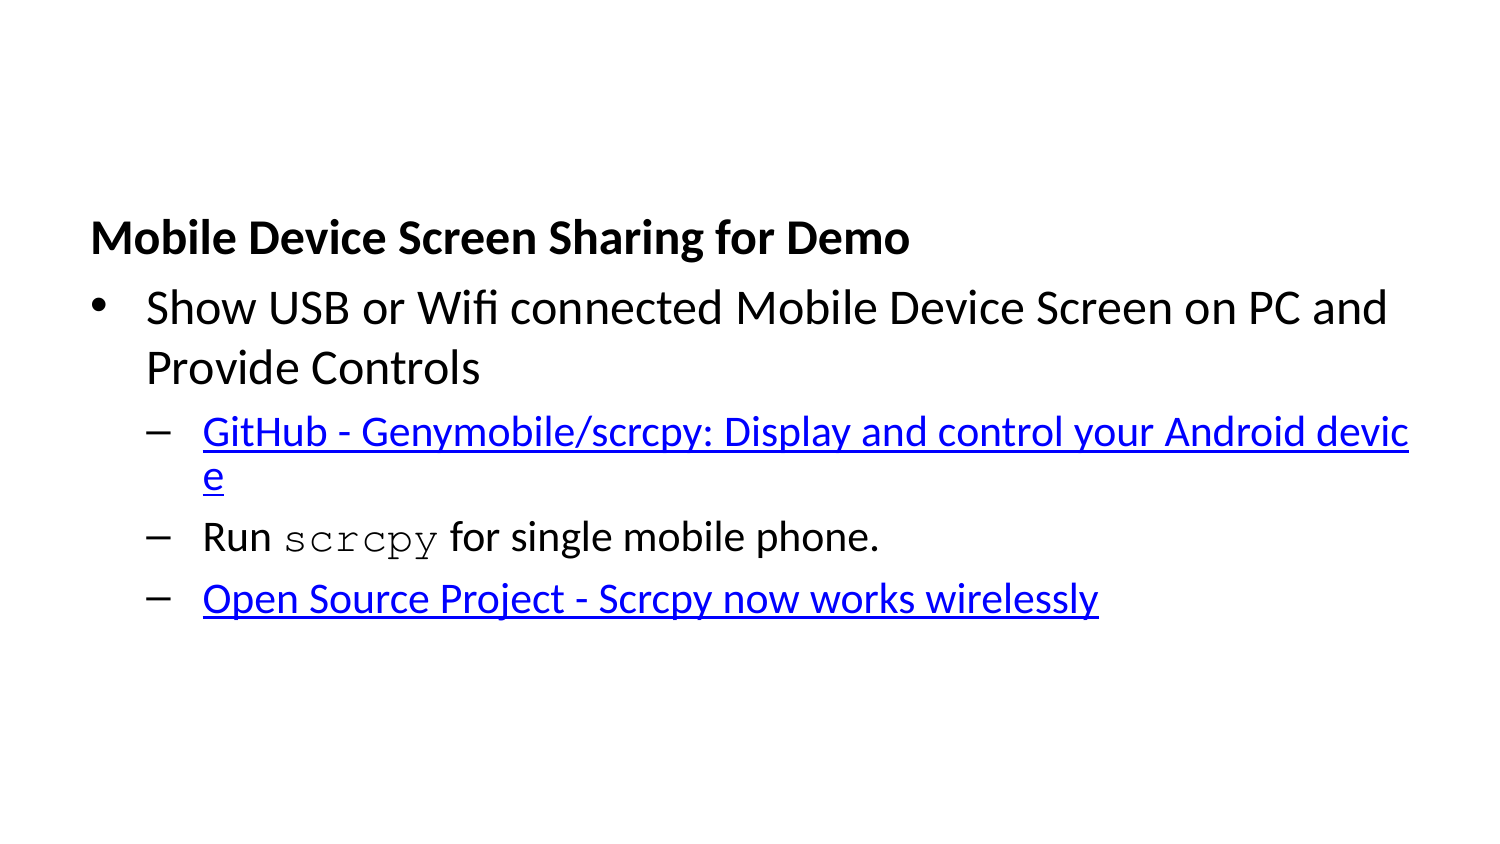

Mobile Device Screen Sharing for Demo
Show USB or Wifi connected Mobile Device Screen on PC and Provide Controls
GitHub - Genymobile/scrcpy: Display and control your Android device
Run scrcpy for single mobile phone.
Open Source Project - Scrcpy now works wirelessly